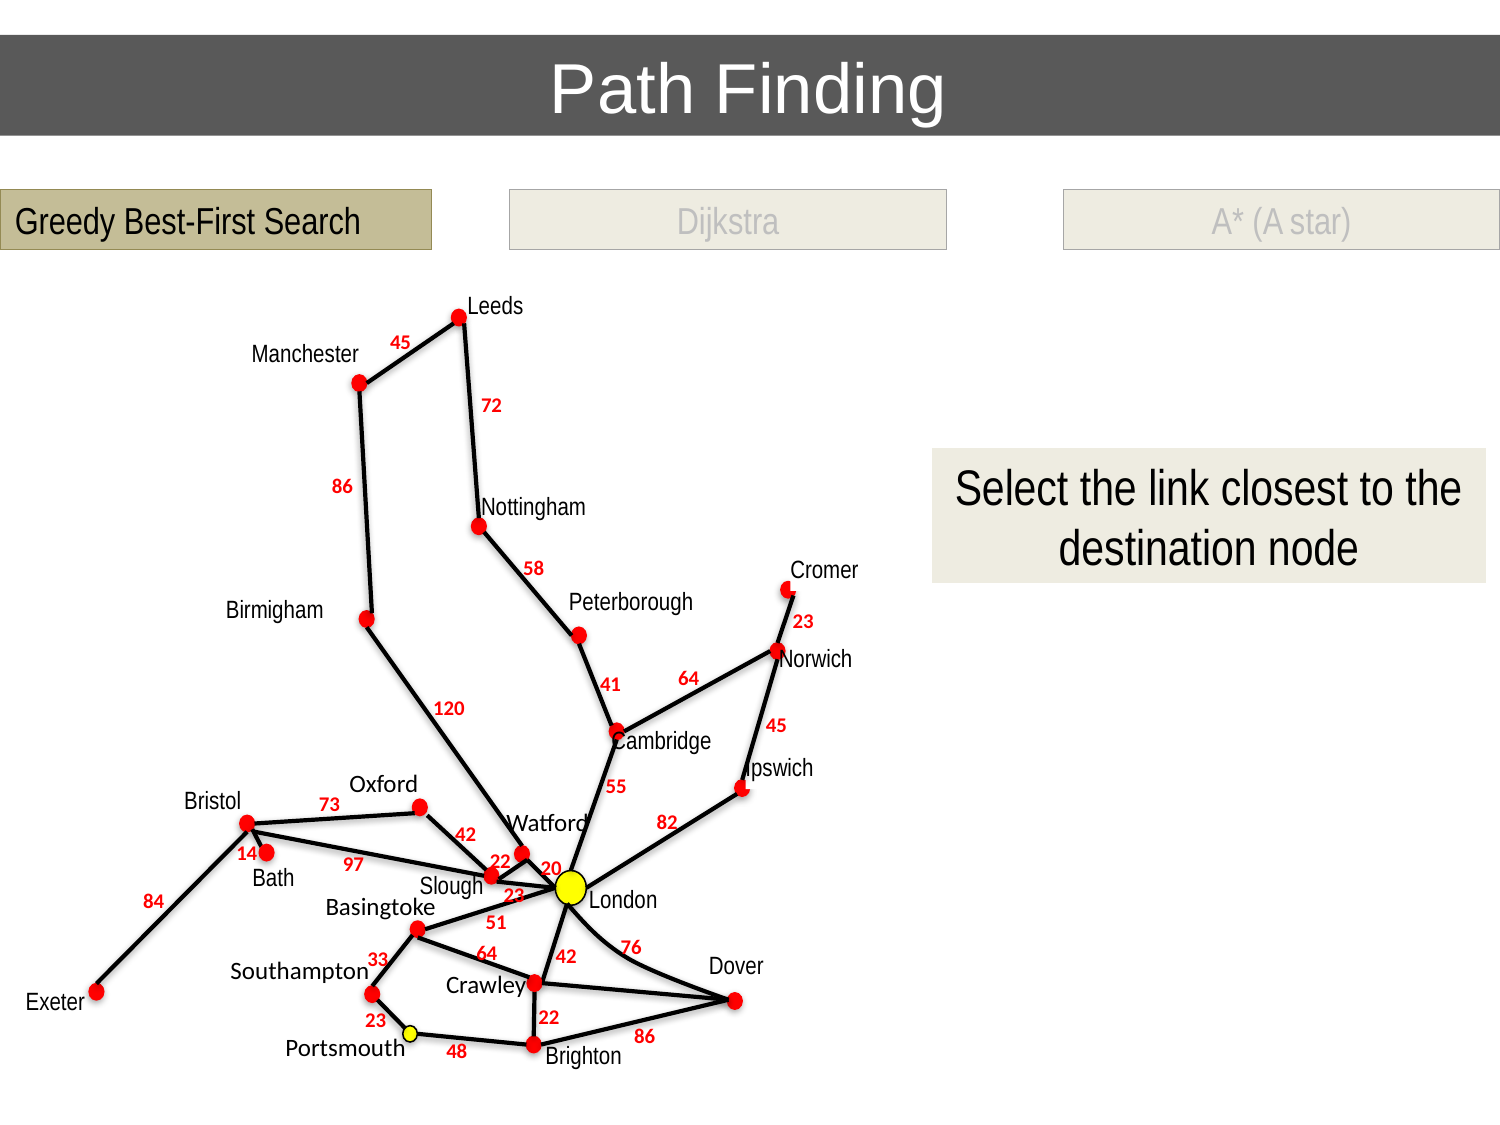

# Path Finding
Greedy Best-First Search
Dijkstra
A* (A star)
Leeds

Manchester

Nottingham

Cromer
Peterborough

Birmigham

Norwich

Cambridge

Ipswich
Oxford
Bristol

Watford

Bath
Slough

London
Basingtoke

Dover
Southampton
Crawley

Exeter

Portsmouth

Brighton

45
72
86
58
23
64
41
120
45
55
73
82
42
14
22
97
20
23
84
51
76
64
42
33
22
23
86
48
Select the link closest to the destination node